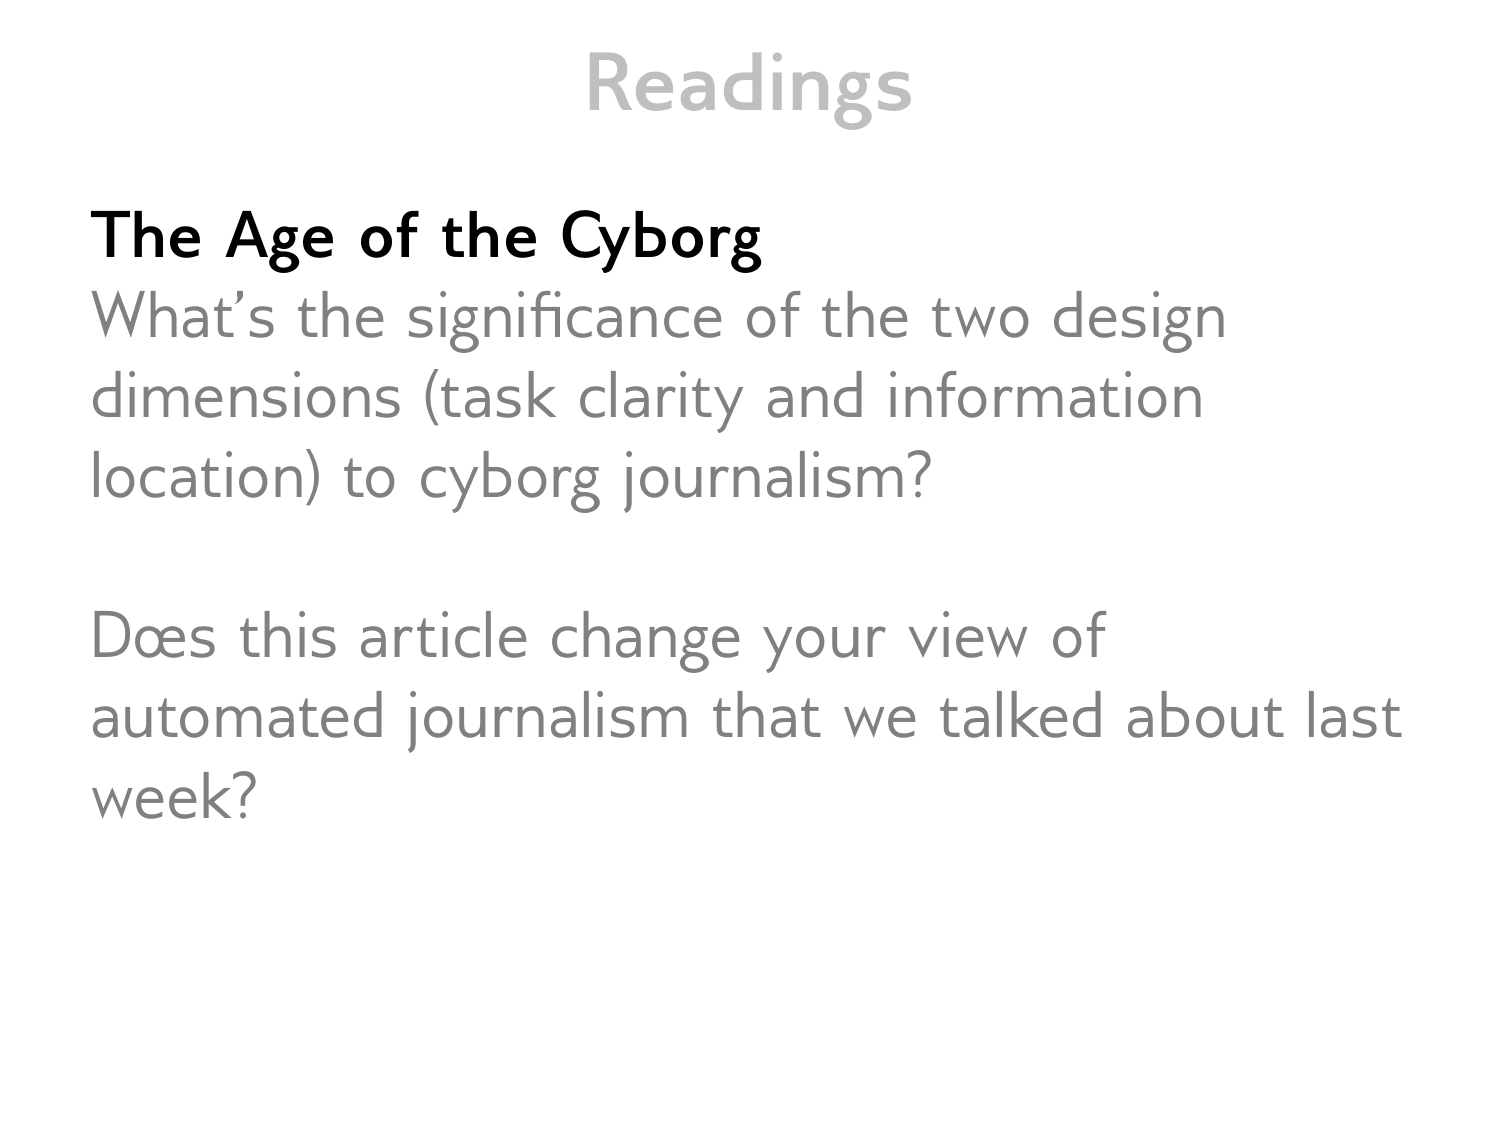

# Readings
The Age of the Cyborg
What’s the significance of the two design dimensions (task clarity and information location) to cyborg journalism?

Does this article change your view of automated journalism that we talked about last week?